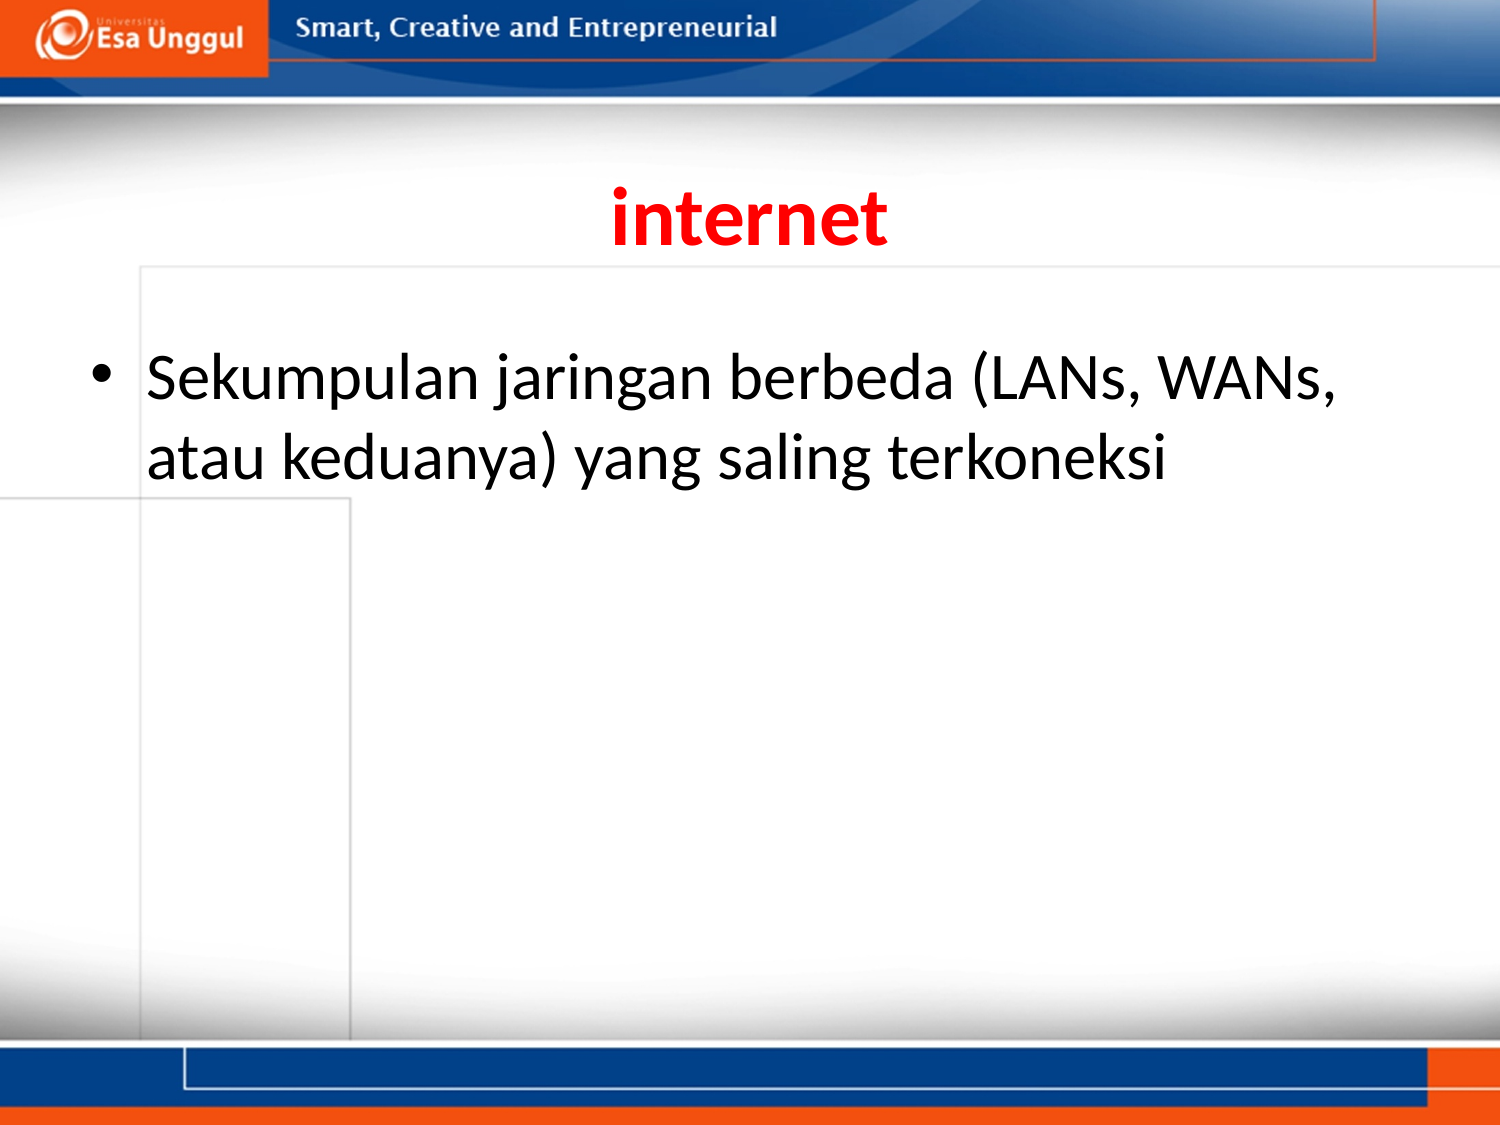

# internet
Sekumpulan jaringan berbeda (LANs, WANs, atau keduanya) yang saling terkoneksi